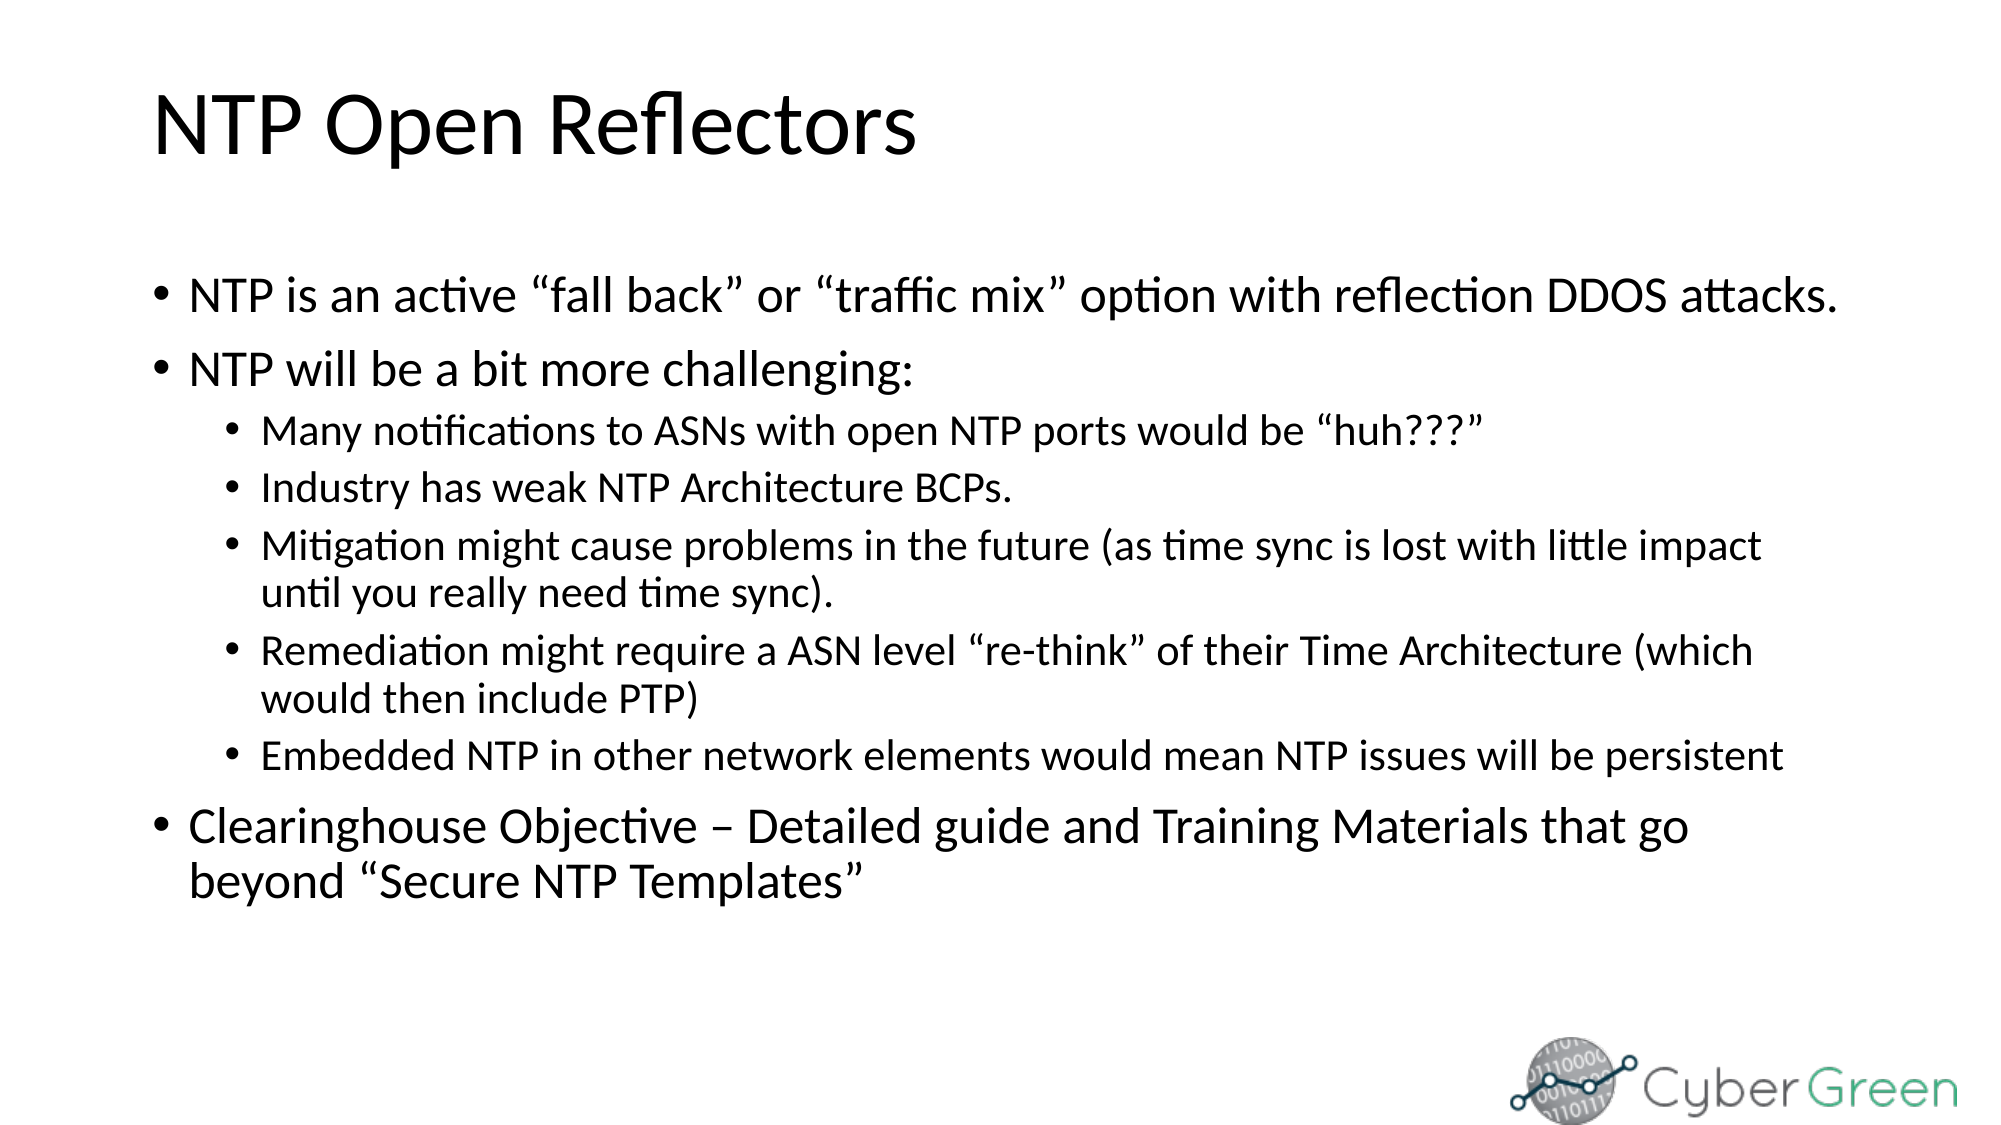

# NTP Open Reflectors
NTP is an active “fall back” or “traffic mix” option with reflection DDOS attacks.
NTP will be a bit more challenging:
Many notifications to ASNs with open NTP ports would be “huh???”
Industry has weak NTP Architecture BCPs.
Mitigation might cause problems in the future (as time sync is lost with little impact until you really need time sync).
Remediation might require a ASN level “re-think” of their Time Architecture (which would then include PTP)
Embedded NTP in other network elements would mean NTP issues will be persistent
Clearinghouse Objective – Detailed guide and Training Materials that go beyond “Secure NTP Templates”